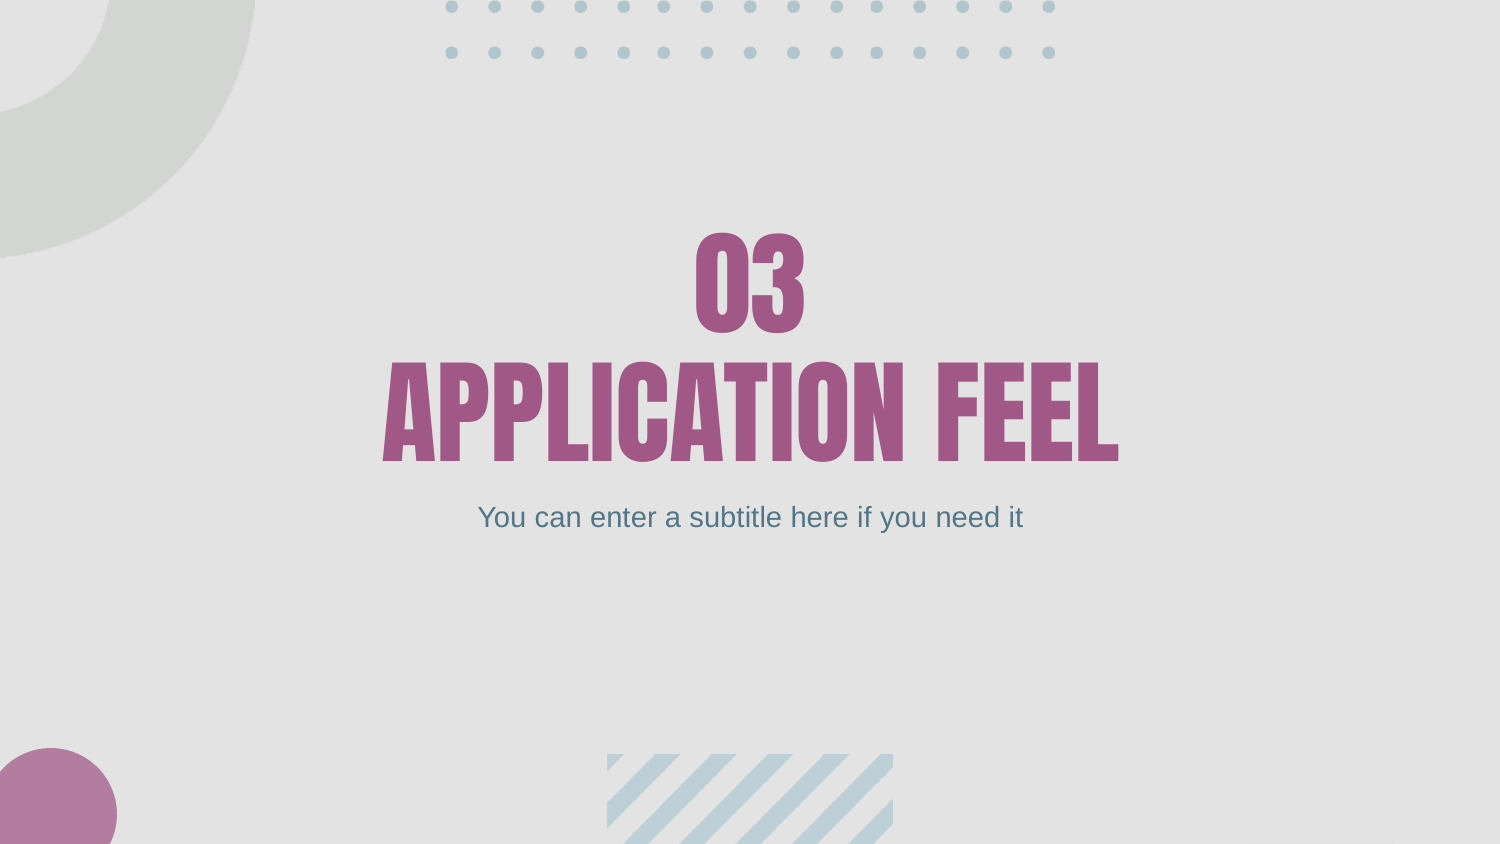

03
# APPLICATION FEEL
You can enter a subtitle here if you need it